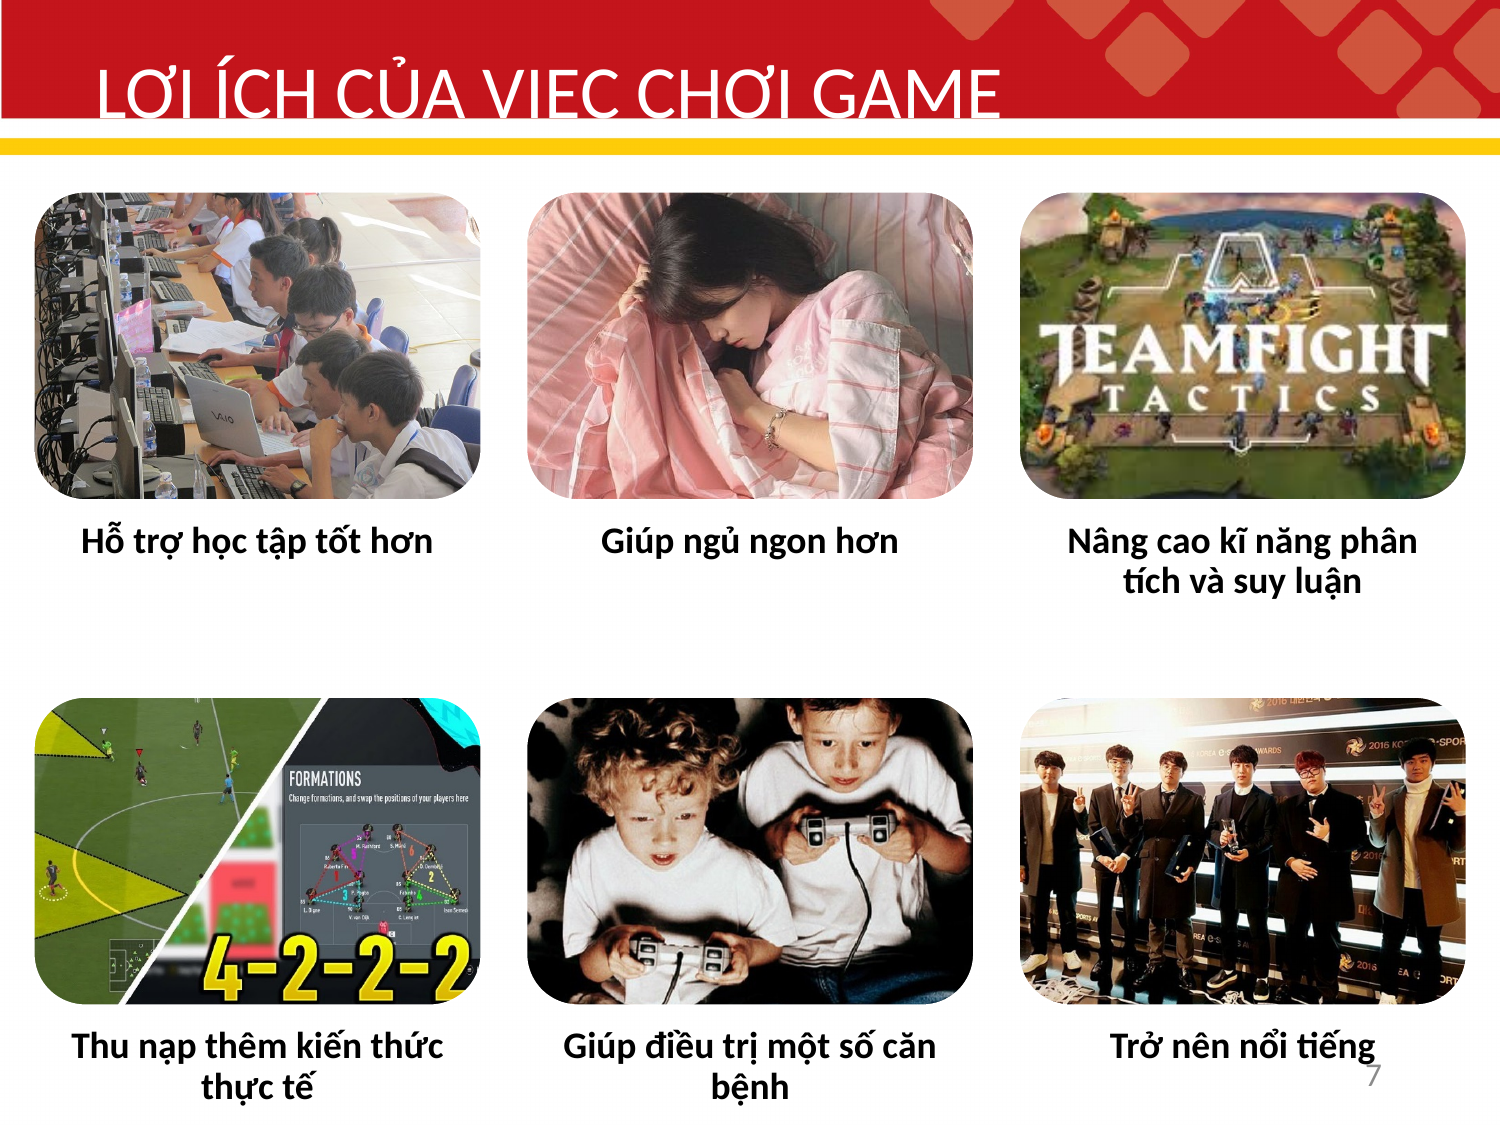

# LỢI ÍCH CỦA VIỆC CHƠI GAME
Hỗ trợ học tập tốt hơn
Giúp ngủ ngon hơn
Nâng cao kĩ năng phân tích và suy luận
Thu nạp thêm kiến thức thực tế
Giúp điều trị một số căn bệnh
Trở nên nổi tiếng
7